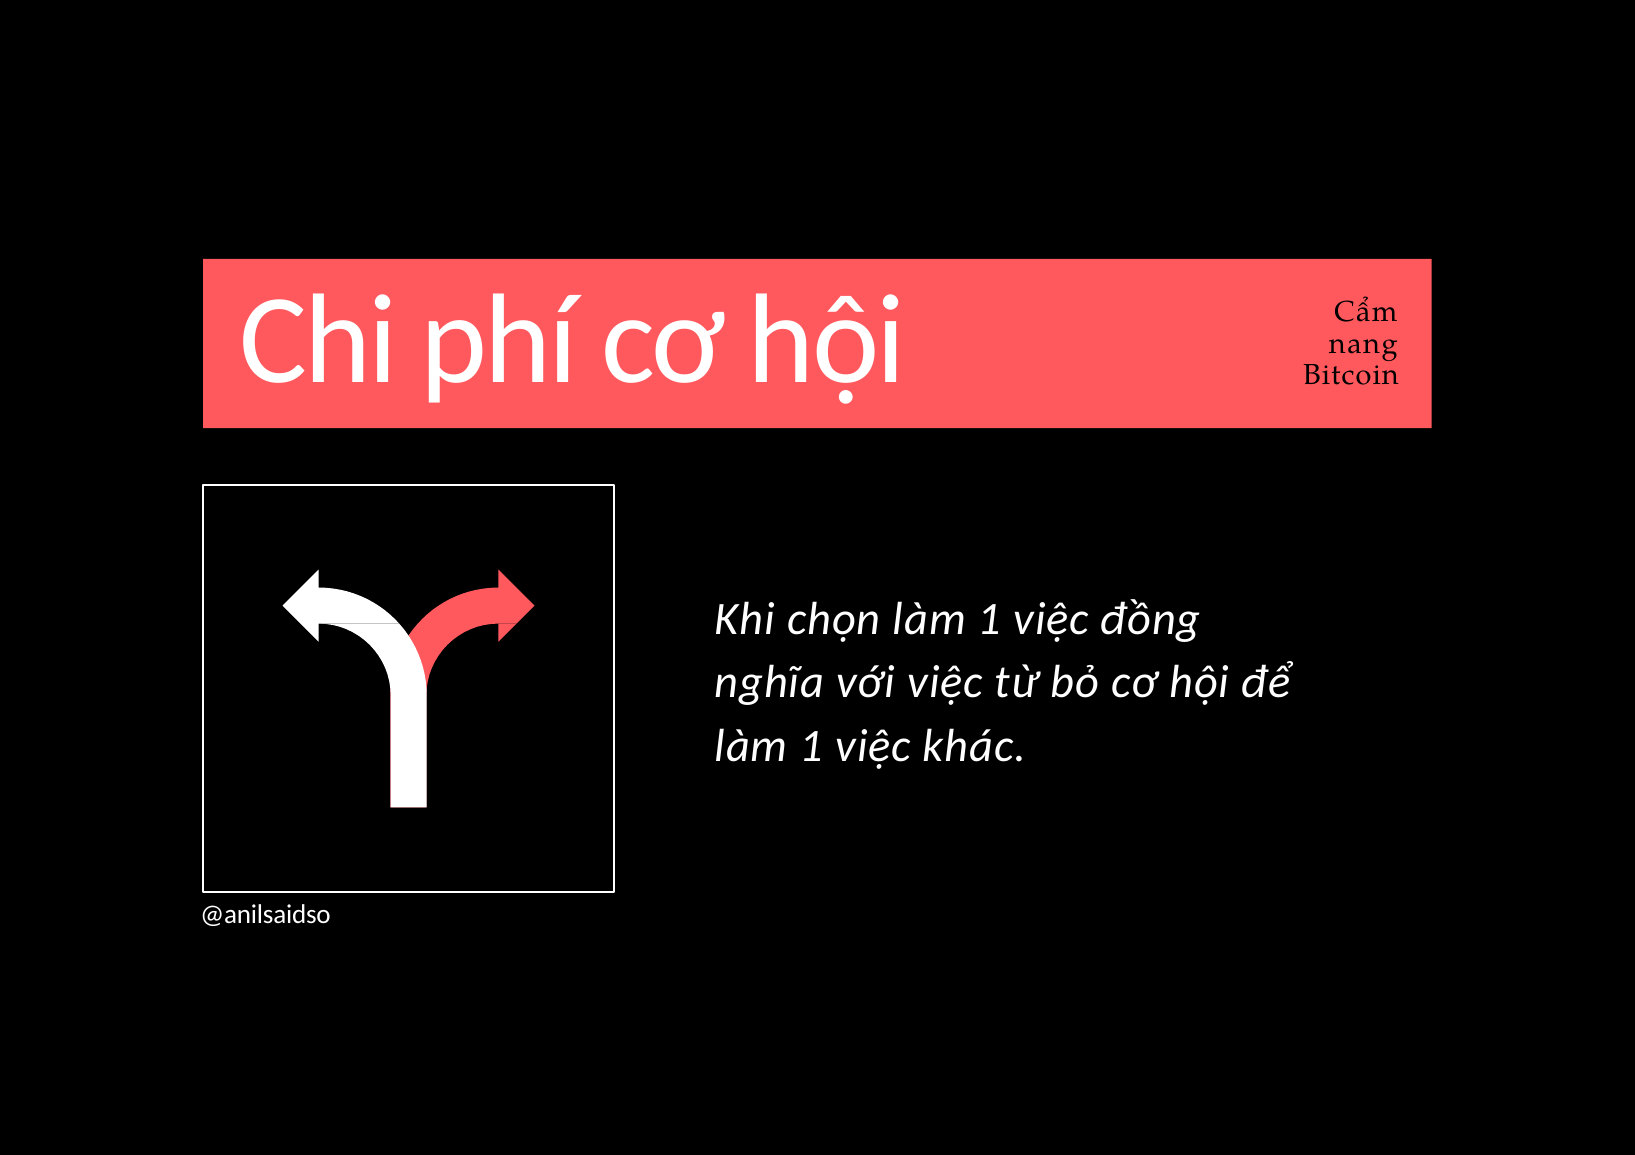

# Chi phí cơ hội

Cẩm nang Bitcoin

Khi chọn làm 1 việc đồng nghĩa với việc từ bỏ cơ hội để làm 1 việc khác.
@anilsaidso